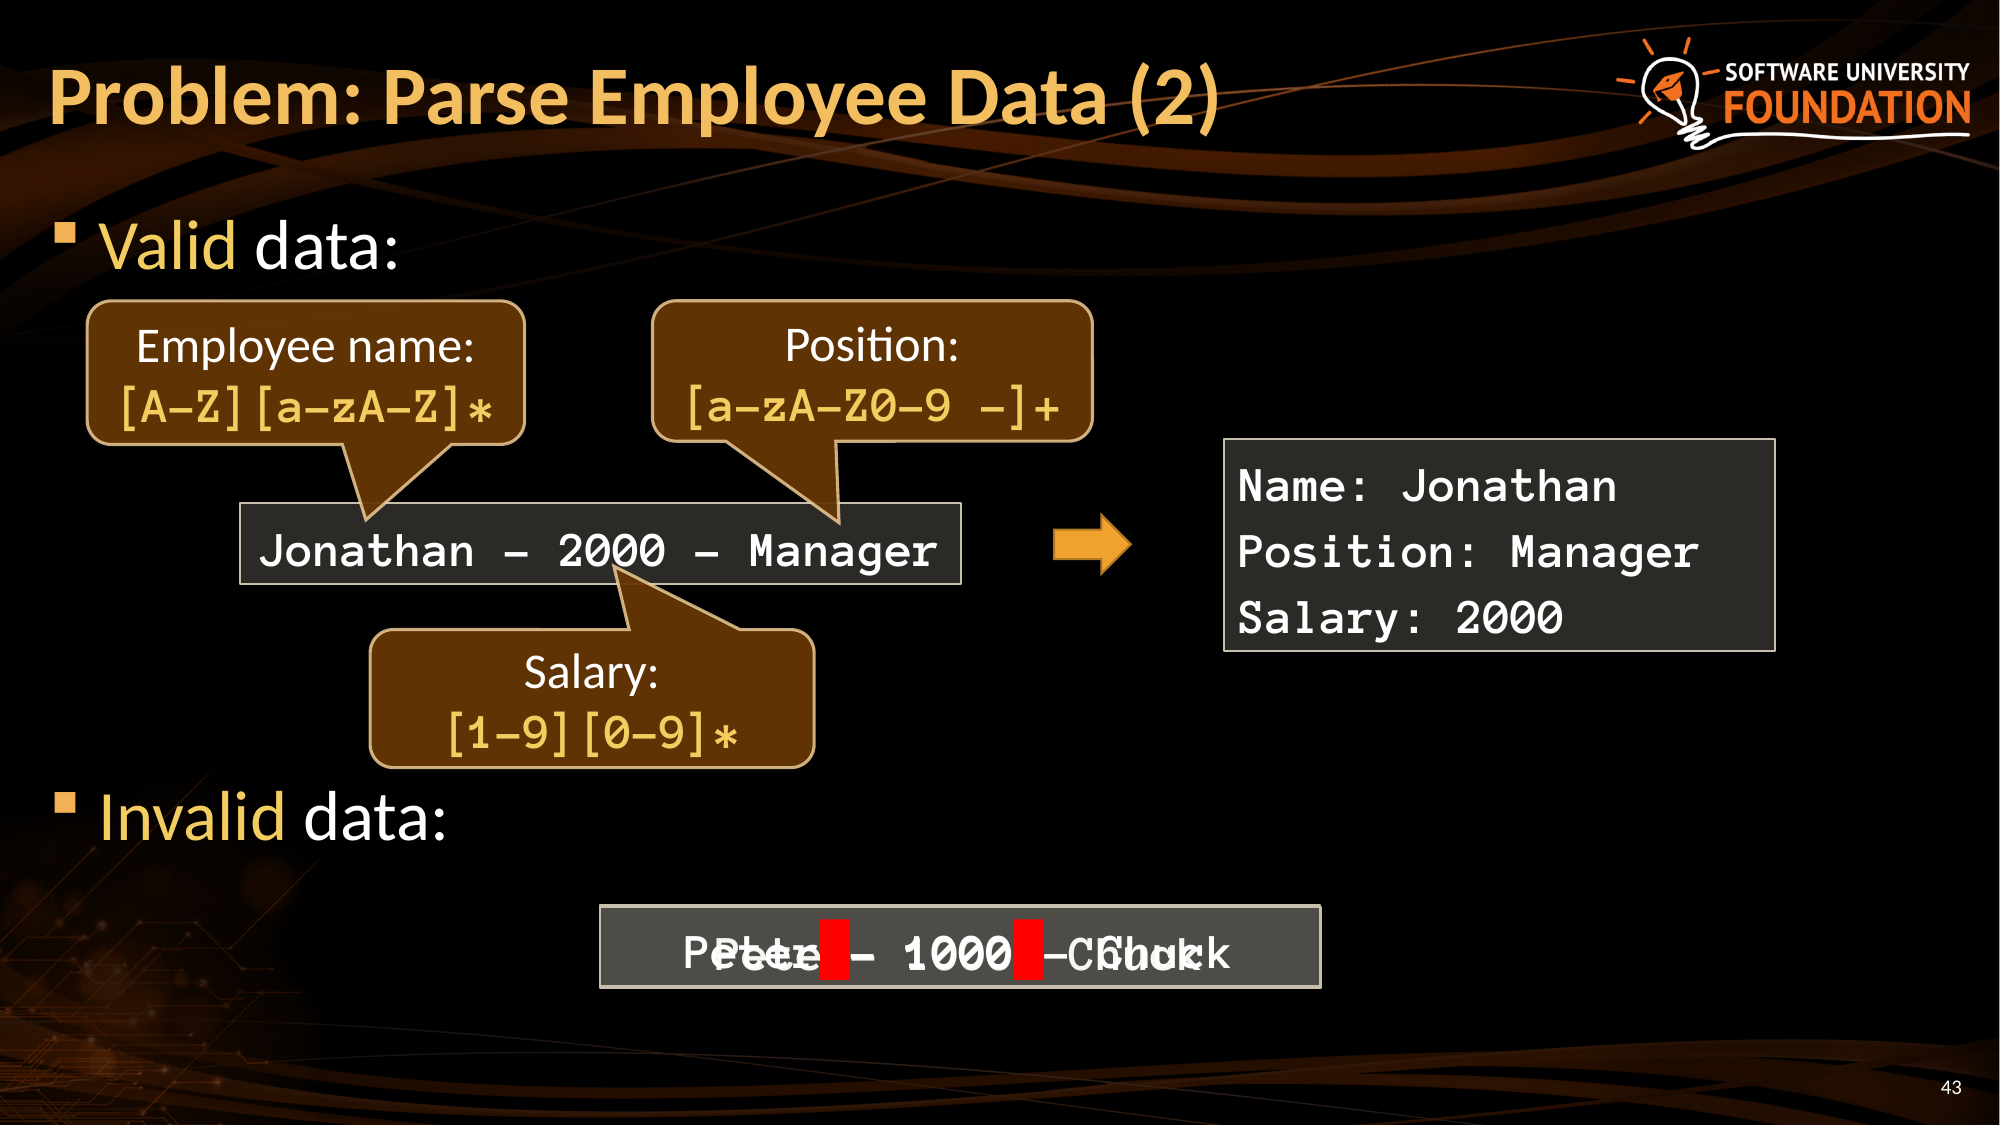

# Problem: Parse Employee Data (2)
Valid data:

Invalid data:
Position:
[a-zA-Z0-9 -]+
Employee name:
[A-Z][a-zA-Z]*
Name: Jonathan
Position: Manager
Salary: 2000
Jonathan - 2000 – Manager

Salary:
[1-9][0-9]*
Peter█– 1000█- Chuck
Peter- 1000- Chuck
43